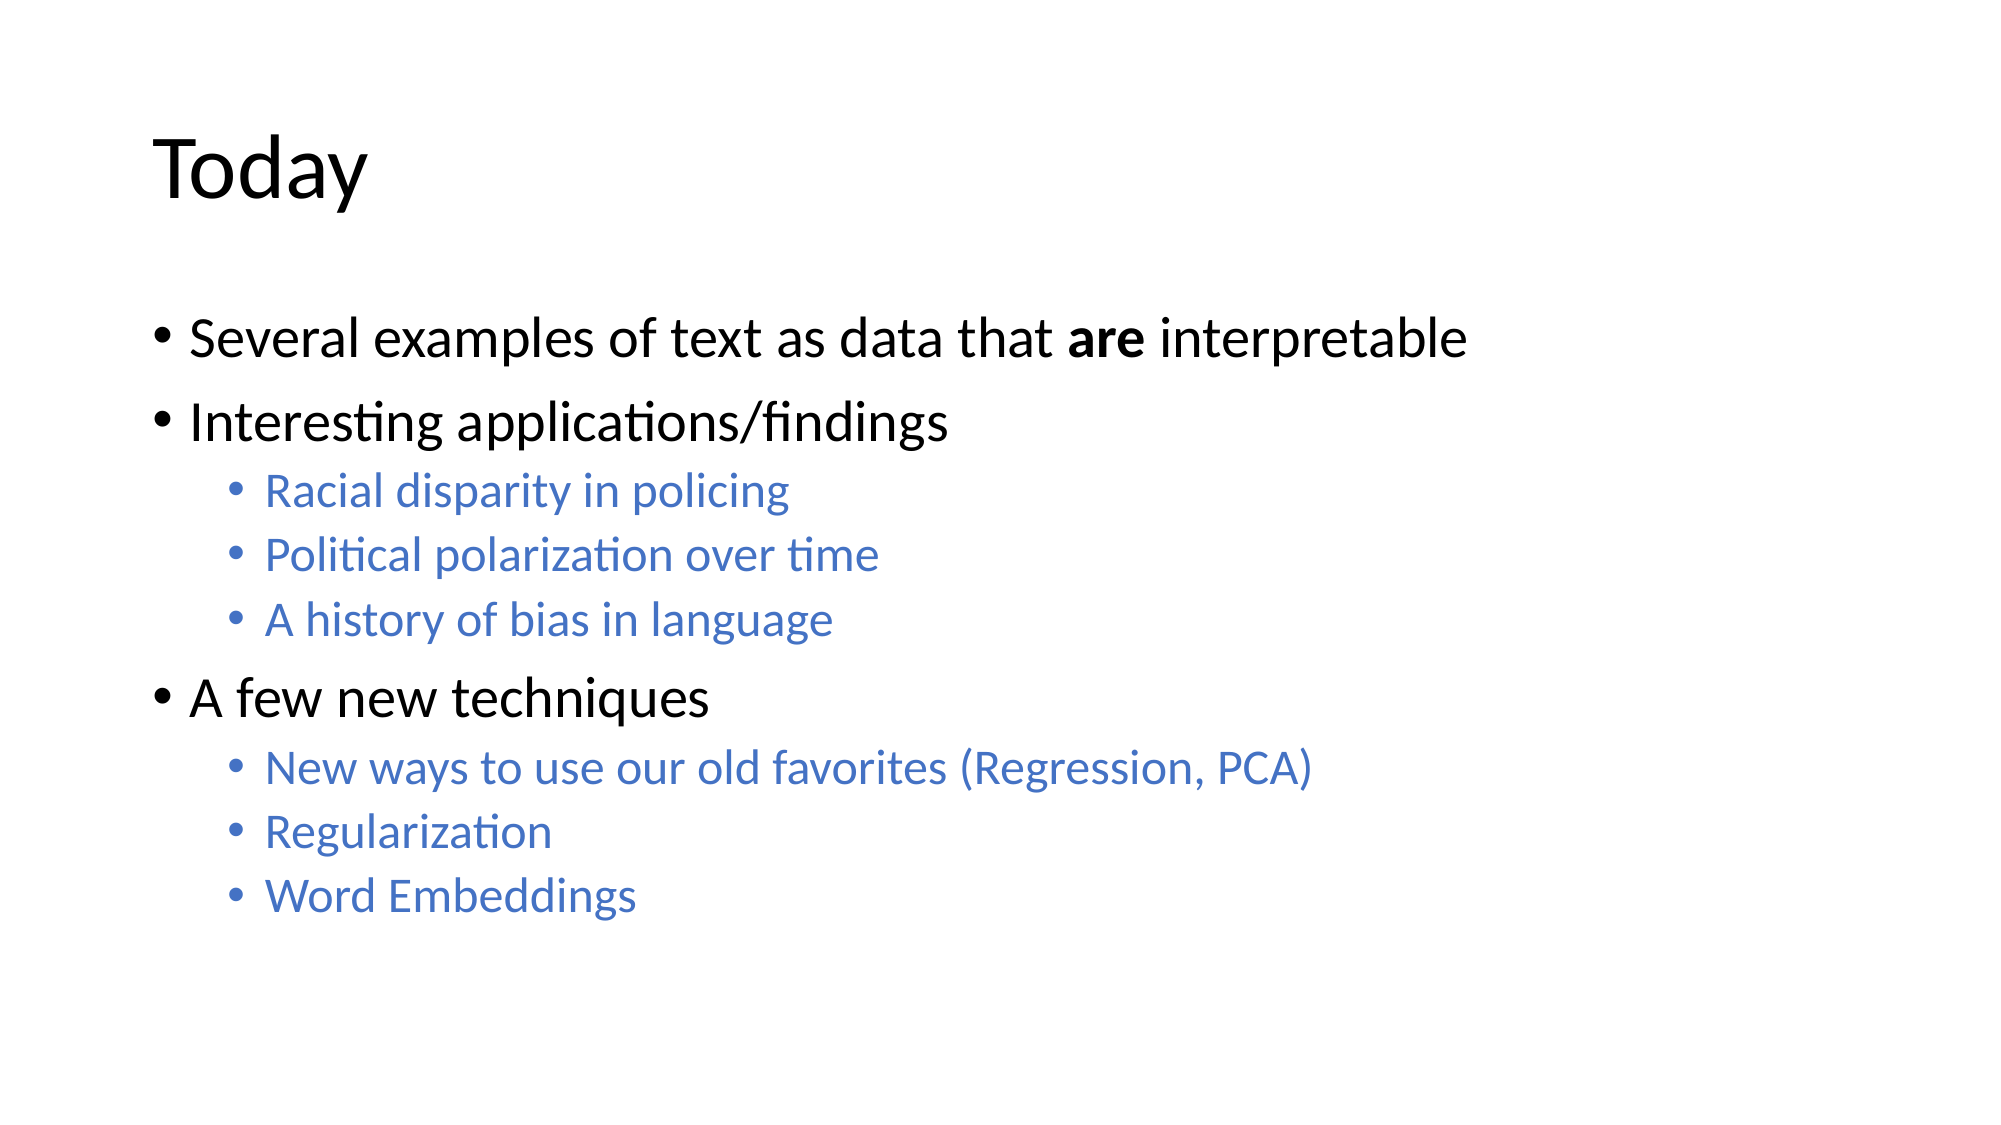

# Today
Several examples of text as data that are interpretable
Interesting applications/findings
Racial disparity in policing
Political polarization over time
A history of bias in language
A few new techniques
New ways to use our old favorites (Regression, PCA)
Regularization
Word Embeddings